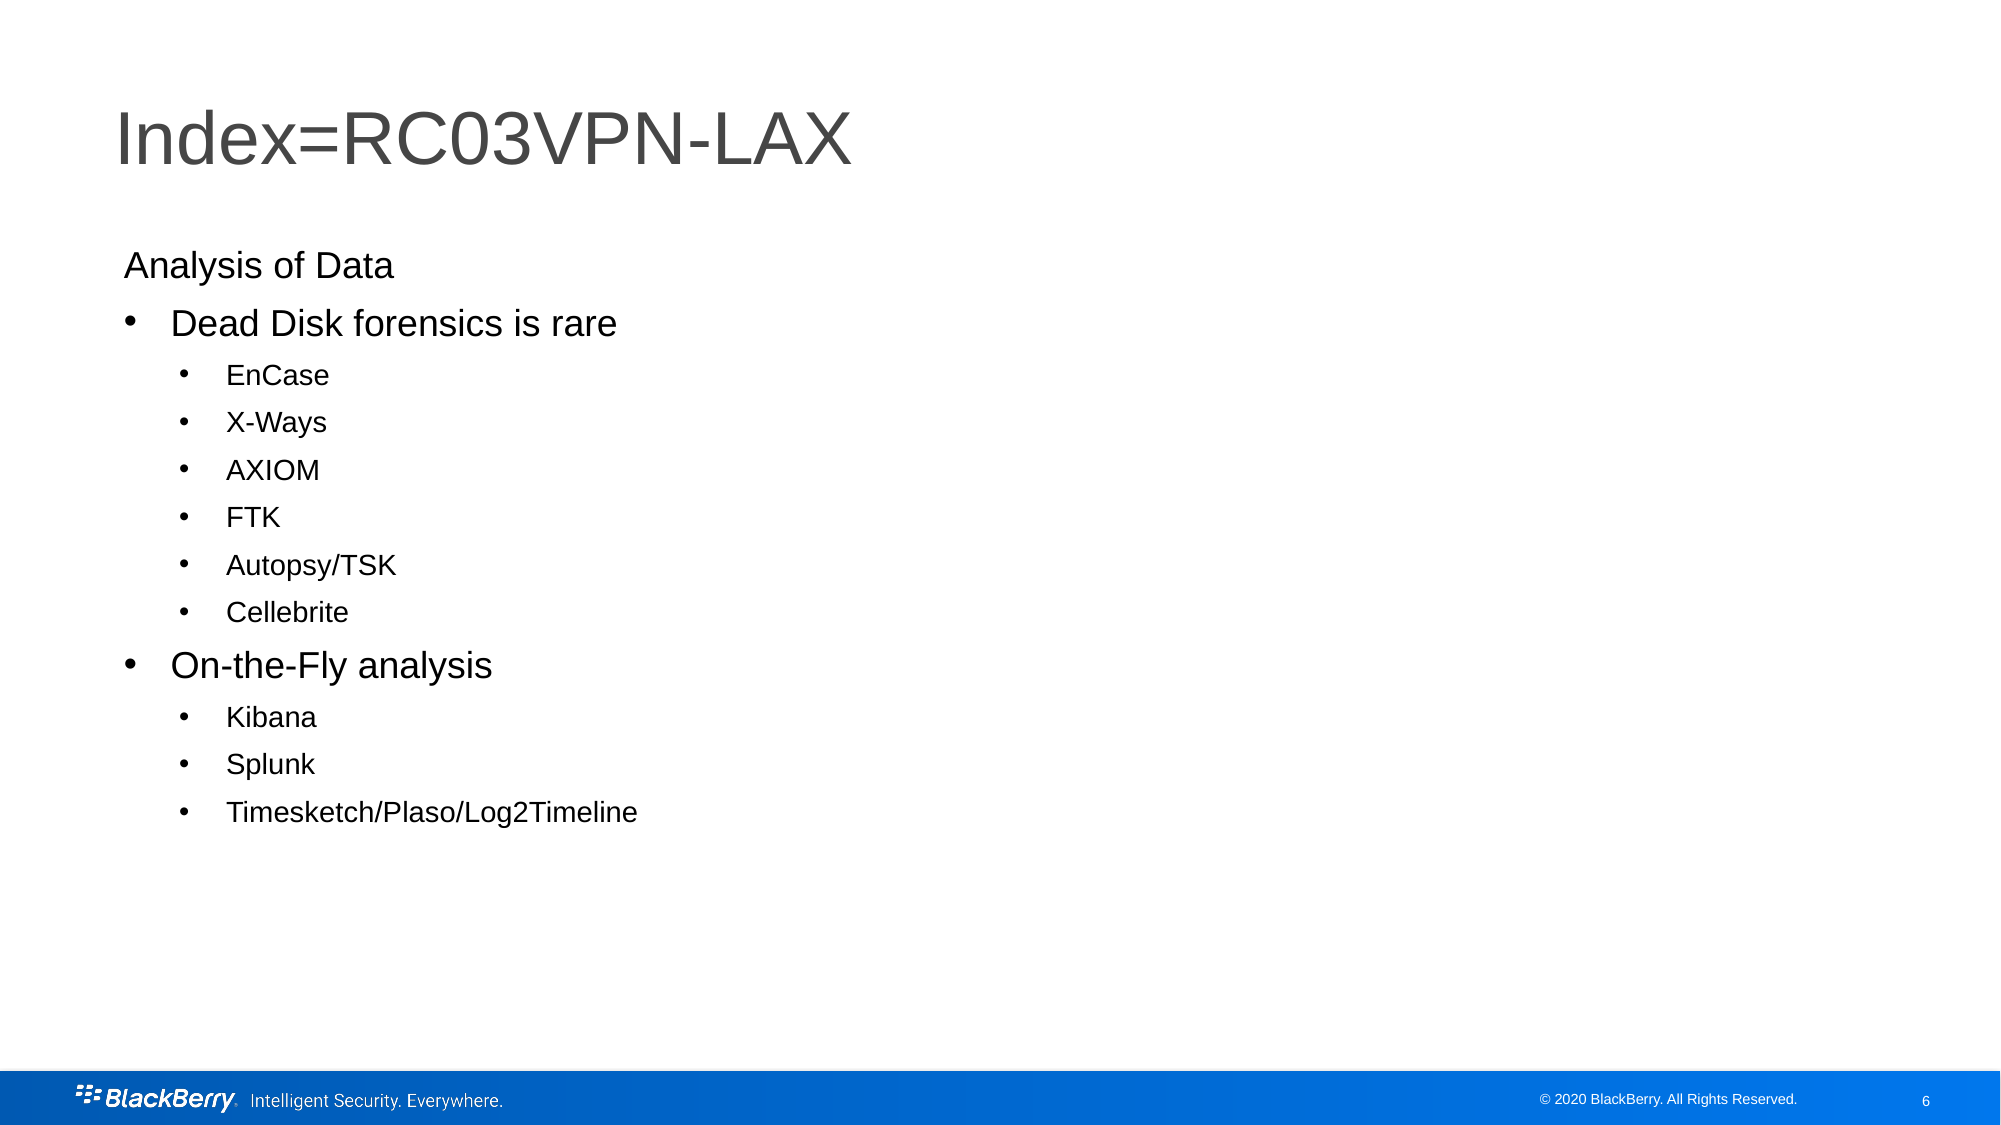

# Index=RC03VPN-LAX
Analysis of Data
Dead Disk forensics is rare
EnCase
X-Ways
AXIOM
FTK
Autopsy/TSK
Cellebrite
On-the-Fly analysis
Kibana
Splunk
Timesketch/Plaso/Log2Timeline